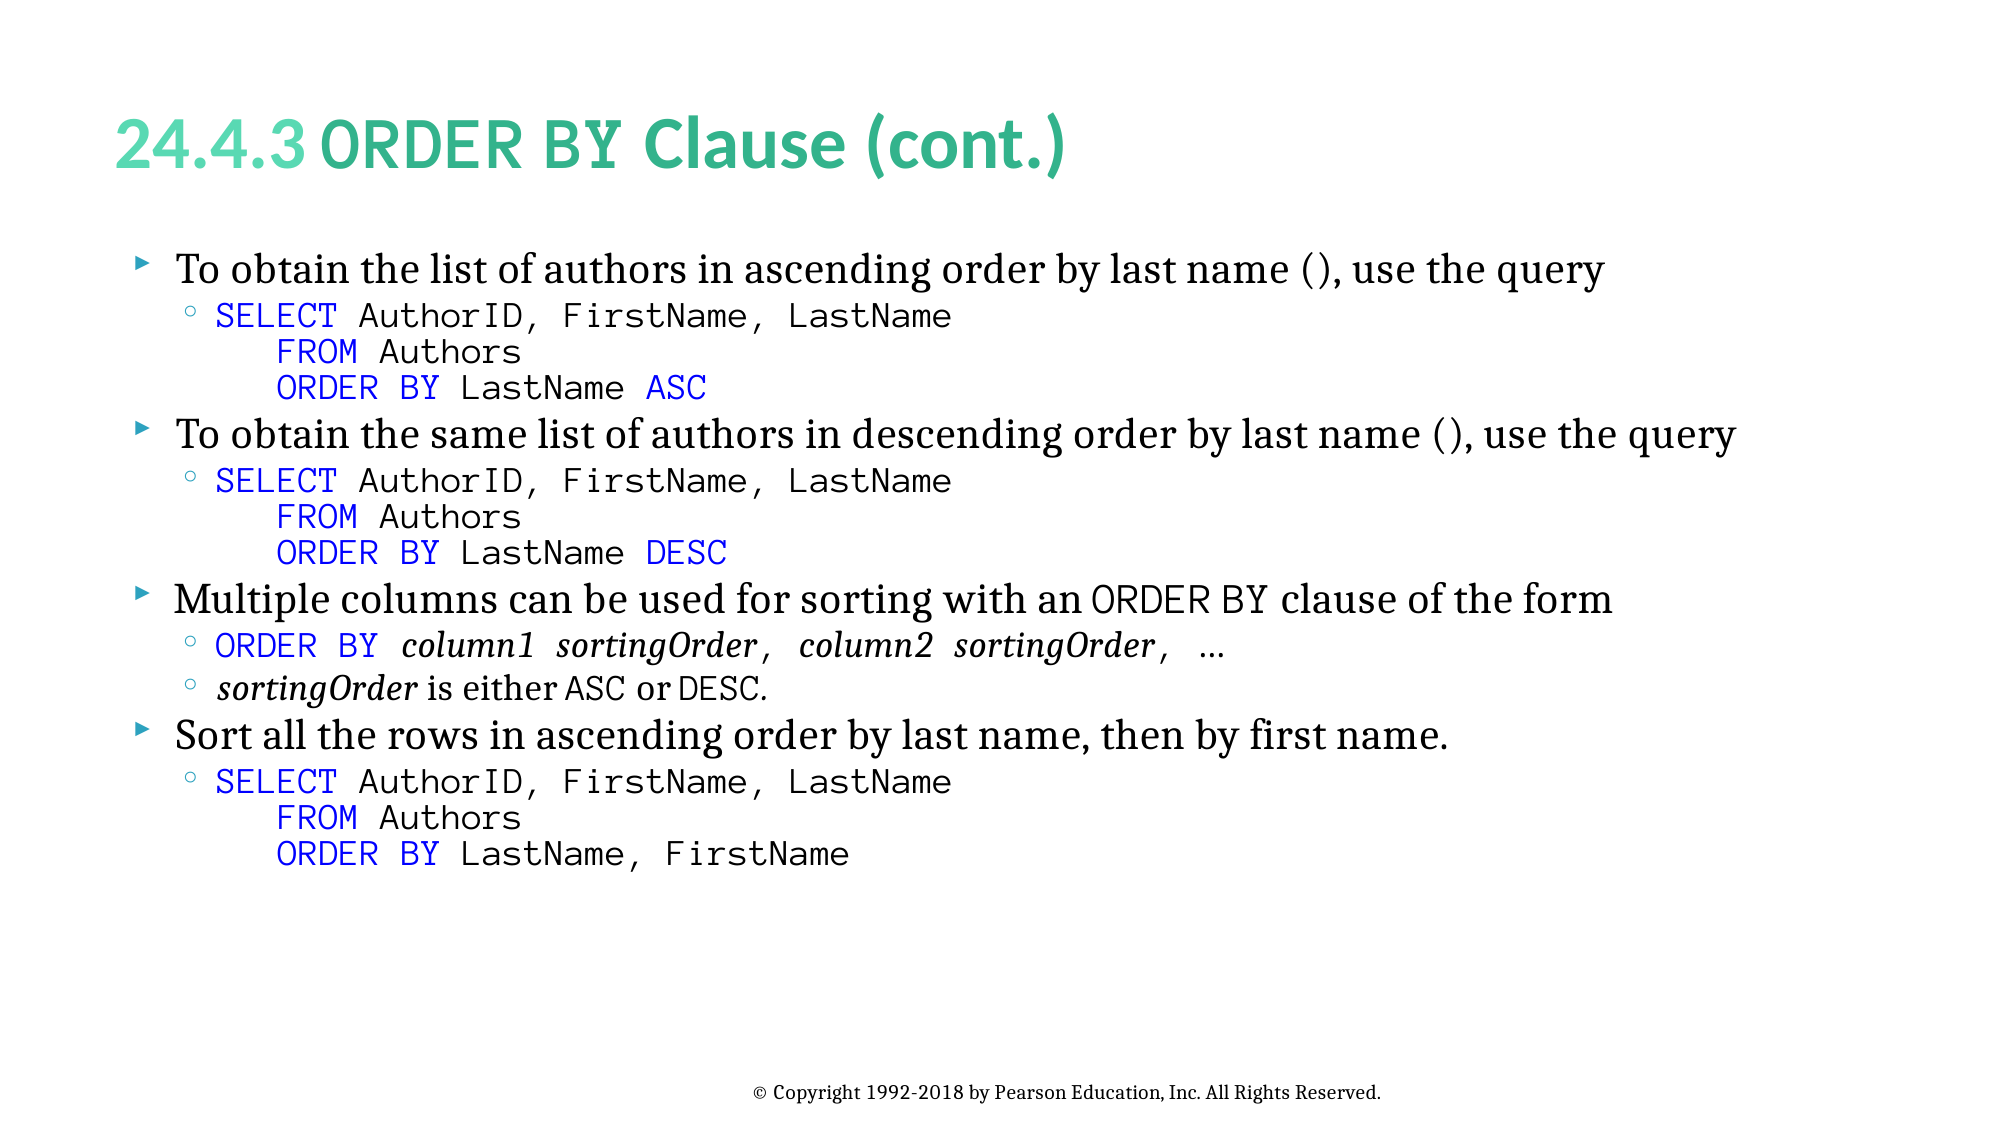

# 24.4.3 ORDER BY Clause (cont.)
To obtain the list of authors in ascending order by last name (), use the query
SELECT AuthorID, FirstName, LastName
   FROM Authors
   ORDER BY LastName ASC
To obtain the same list of authors in descending order by last name (), use the query
SELECT AuthorID, FirstName, LastName
   FROM Authors
   ORDER BY LastName DESC
Multiple columns can be used for sorting with an ORDER BY clause of the form
ORDER BY column1 sortingOrder, column2 sortingOrder, …
sortingOrder is either ASC or DESC.
Sort all the rows in ascending order by last name, then by first name.
SELECT AuthorID, FirstName, LastName
   FROM Authors
   ORDER BY LastName, FirstName
© Copyright 1992-2018 by Pearson Education, Inc. All Rights Reserved.